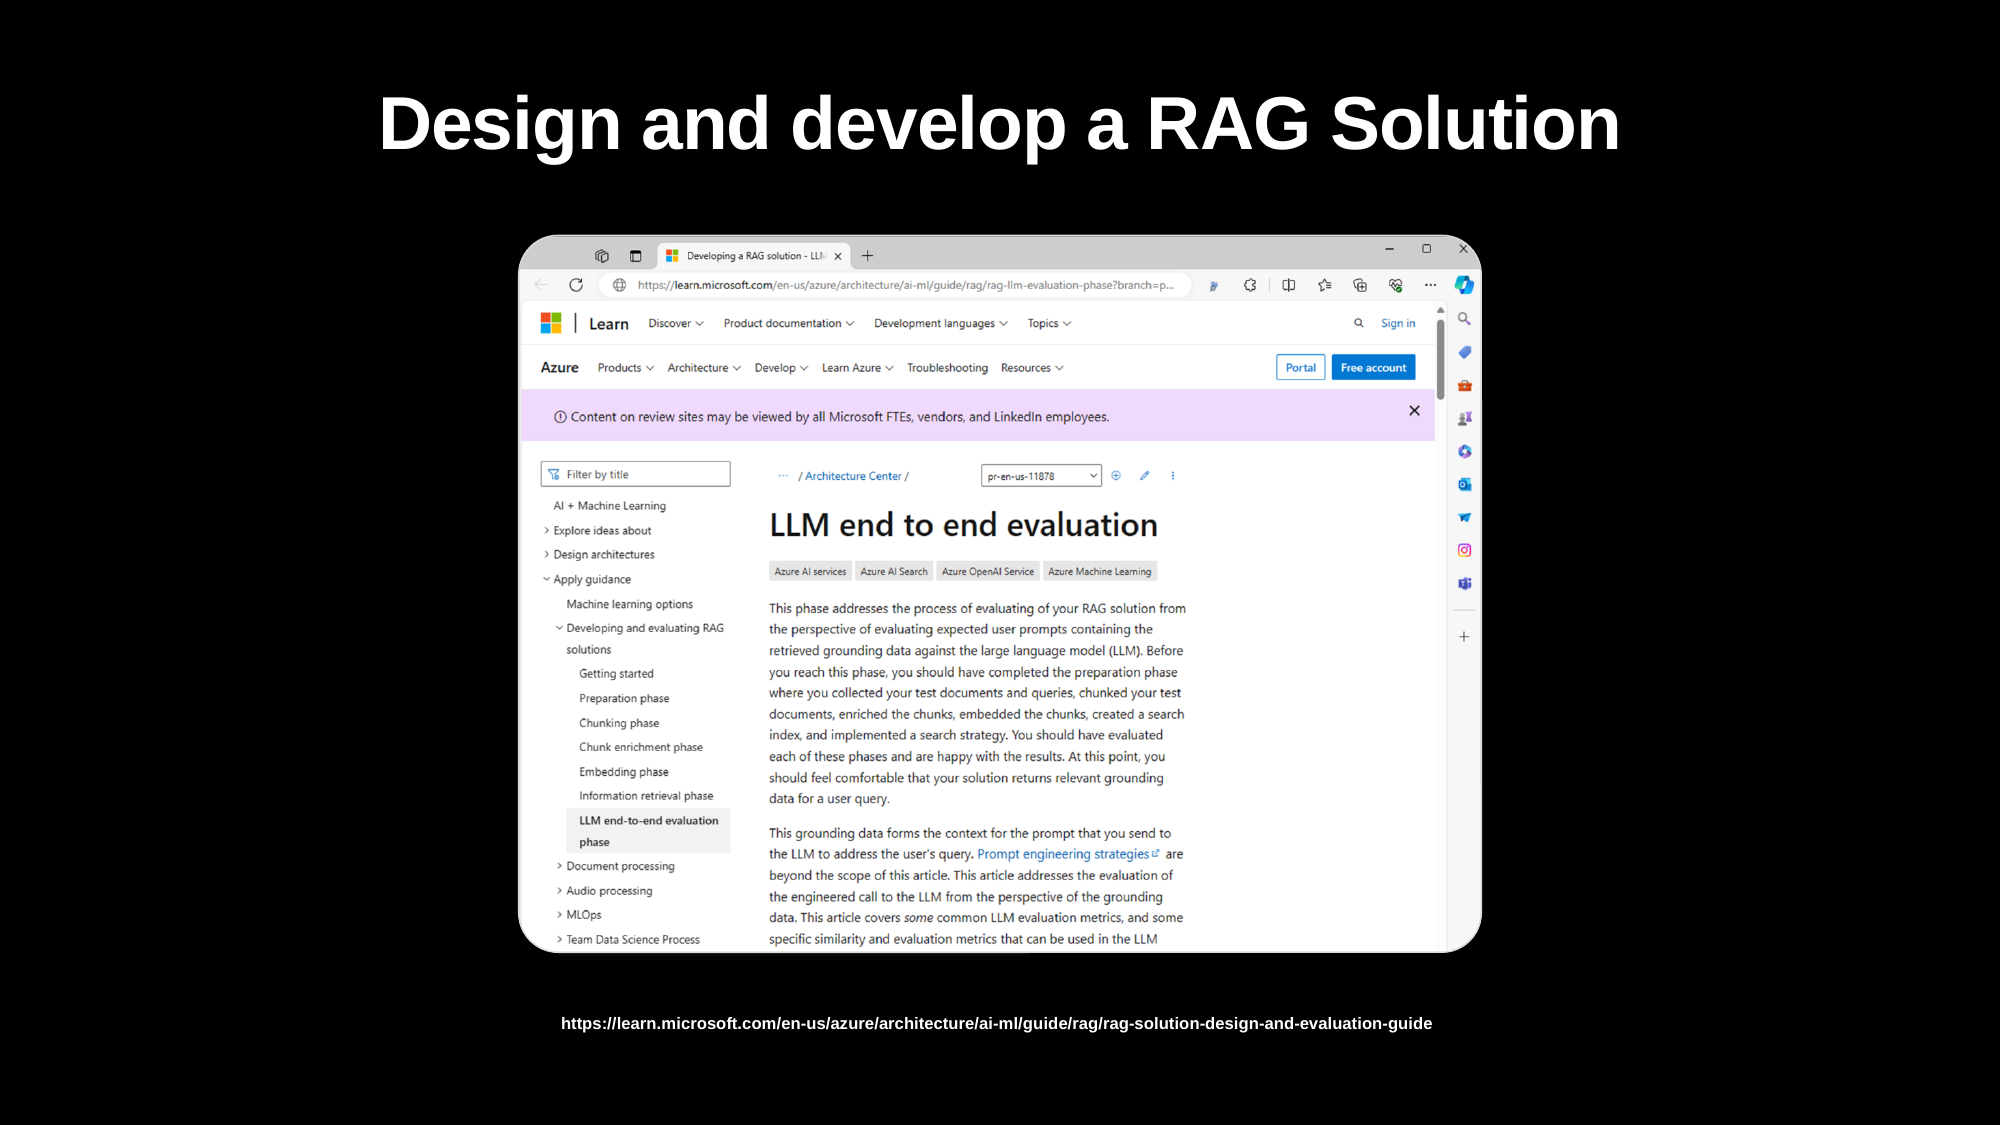

# Design and develop a RAG Solution

https://learn.microsoft.com/en-us/azure/architecture/ai-ml/guide/rag/rag-solution-design-and-evaluation-guide